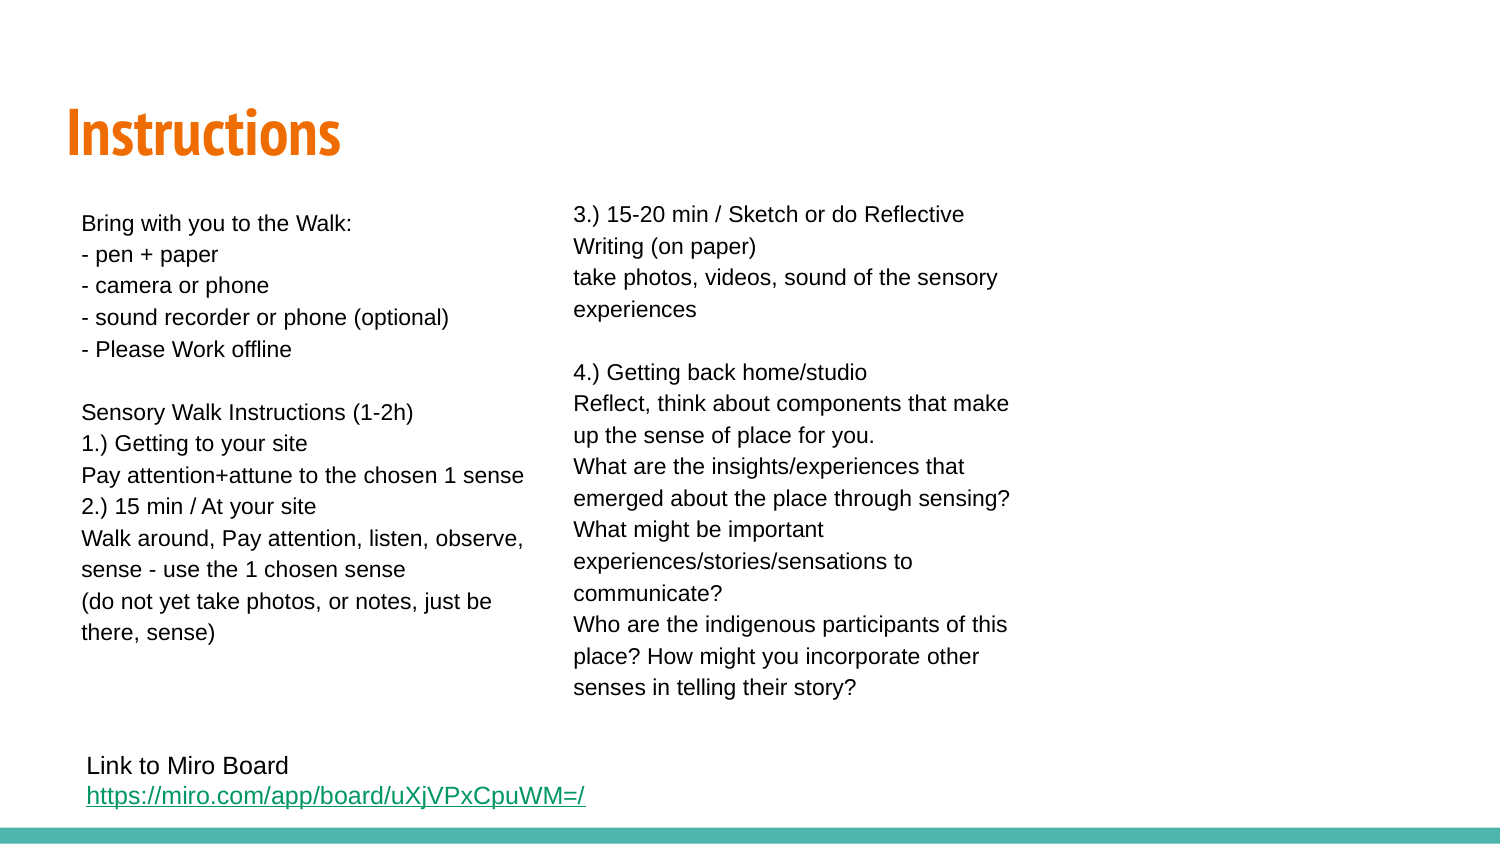

# Instructions

3.) 15-20 min / Sketch or do Reflective Writing (on paper)
take photos, videos, sound of the sensory experiences

4.) Getting back home/studio
Reflect, think about components that make up the sense of place for you.
What are the insights/experiences that emerged about the place through sensing?
What might be important experiences/stories/sensations to communicate?
Who are the indigenous participants of this place? How might you incorporate other senses in telling their story?
Bring with you to the Walk:
- pen + paper
- camera or phone
- sound recorder or phone (optional)
- Please Work offline

Sensory Walk Instructions (1-2h)
1.) Getting to your site
Pay attention+attune to the chosen 1 sense
2.) 15 min / At your site
Walk around, Pay attention, listen, observe, sense - use the 1 chosen sense
(do not yet take photos, or notes, just be there, sense)

Link to Miro Board
https://miro.com/app/board/uXjVPxCpuWM=/